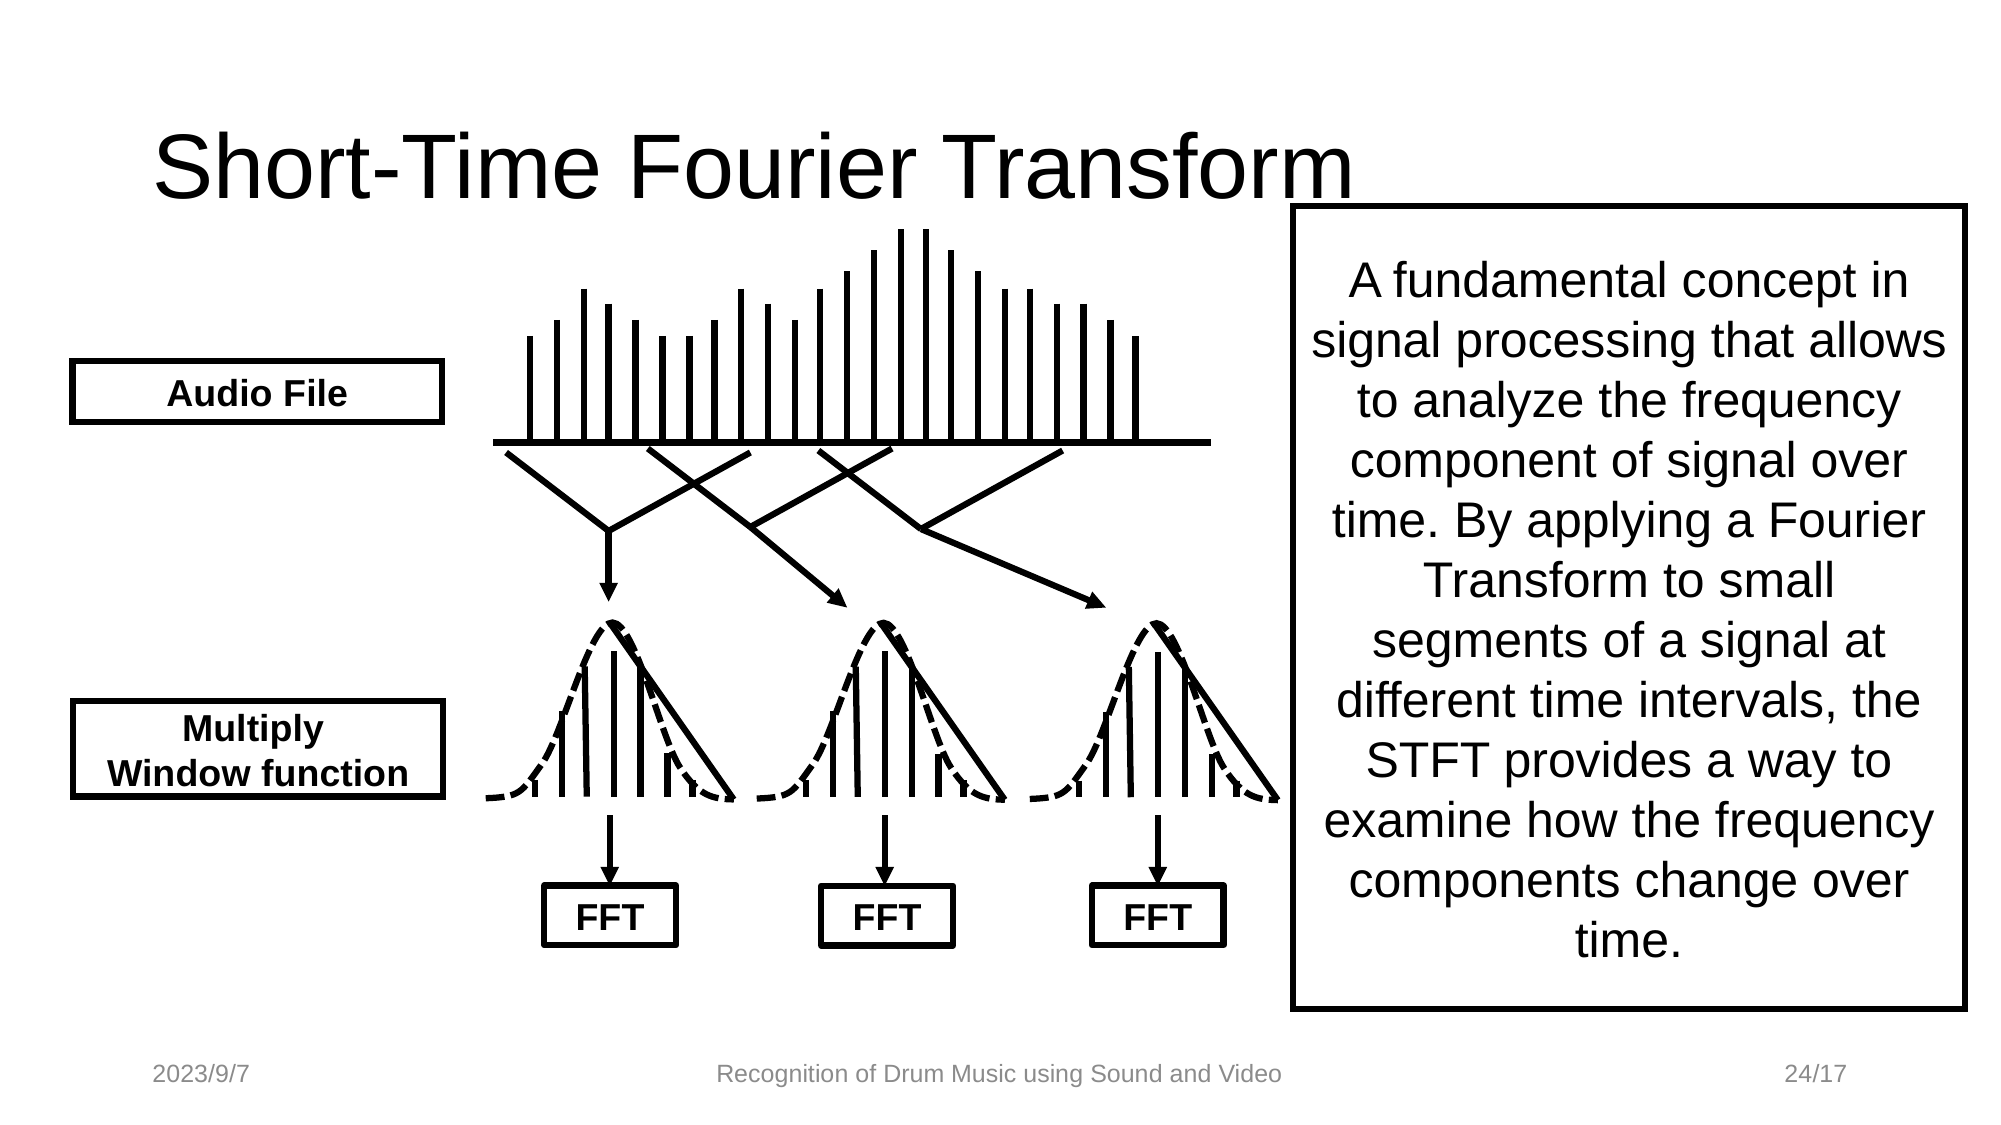

# Short-Time Fourier Transform
A fundamental concept in signal processing that allows to analyze the frequency component of signal over time. By applying a Fourier Transform to small segments of a signal at different time intervals, the STFT provides a way to examine how the frequency components change over time.
Audio File

Multiply
Window function
FFT
FFT
FFT
2023/9/7
Recognition of Drum Music using Sound and Video
24/17